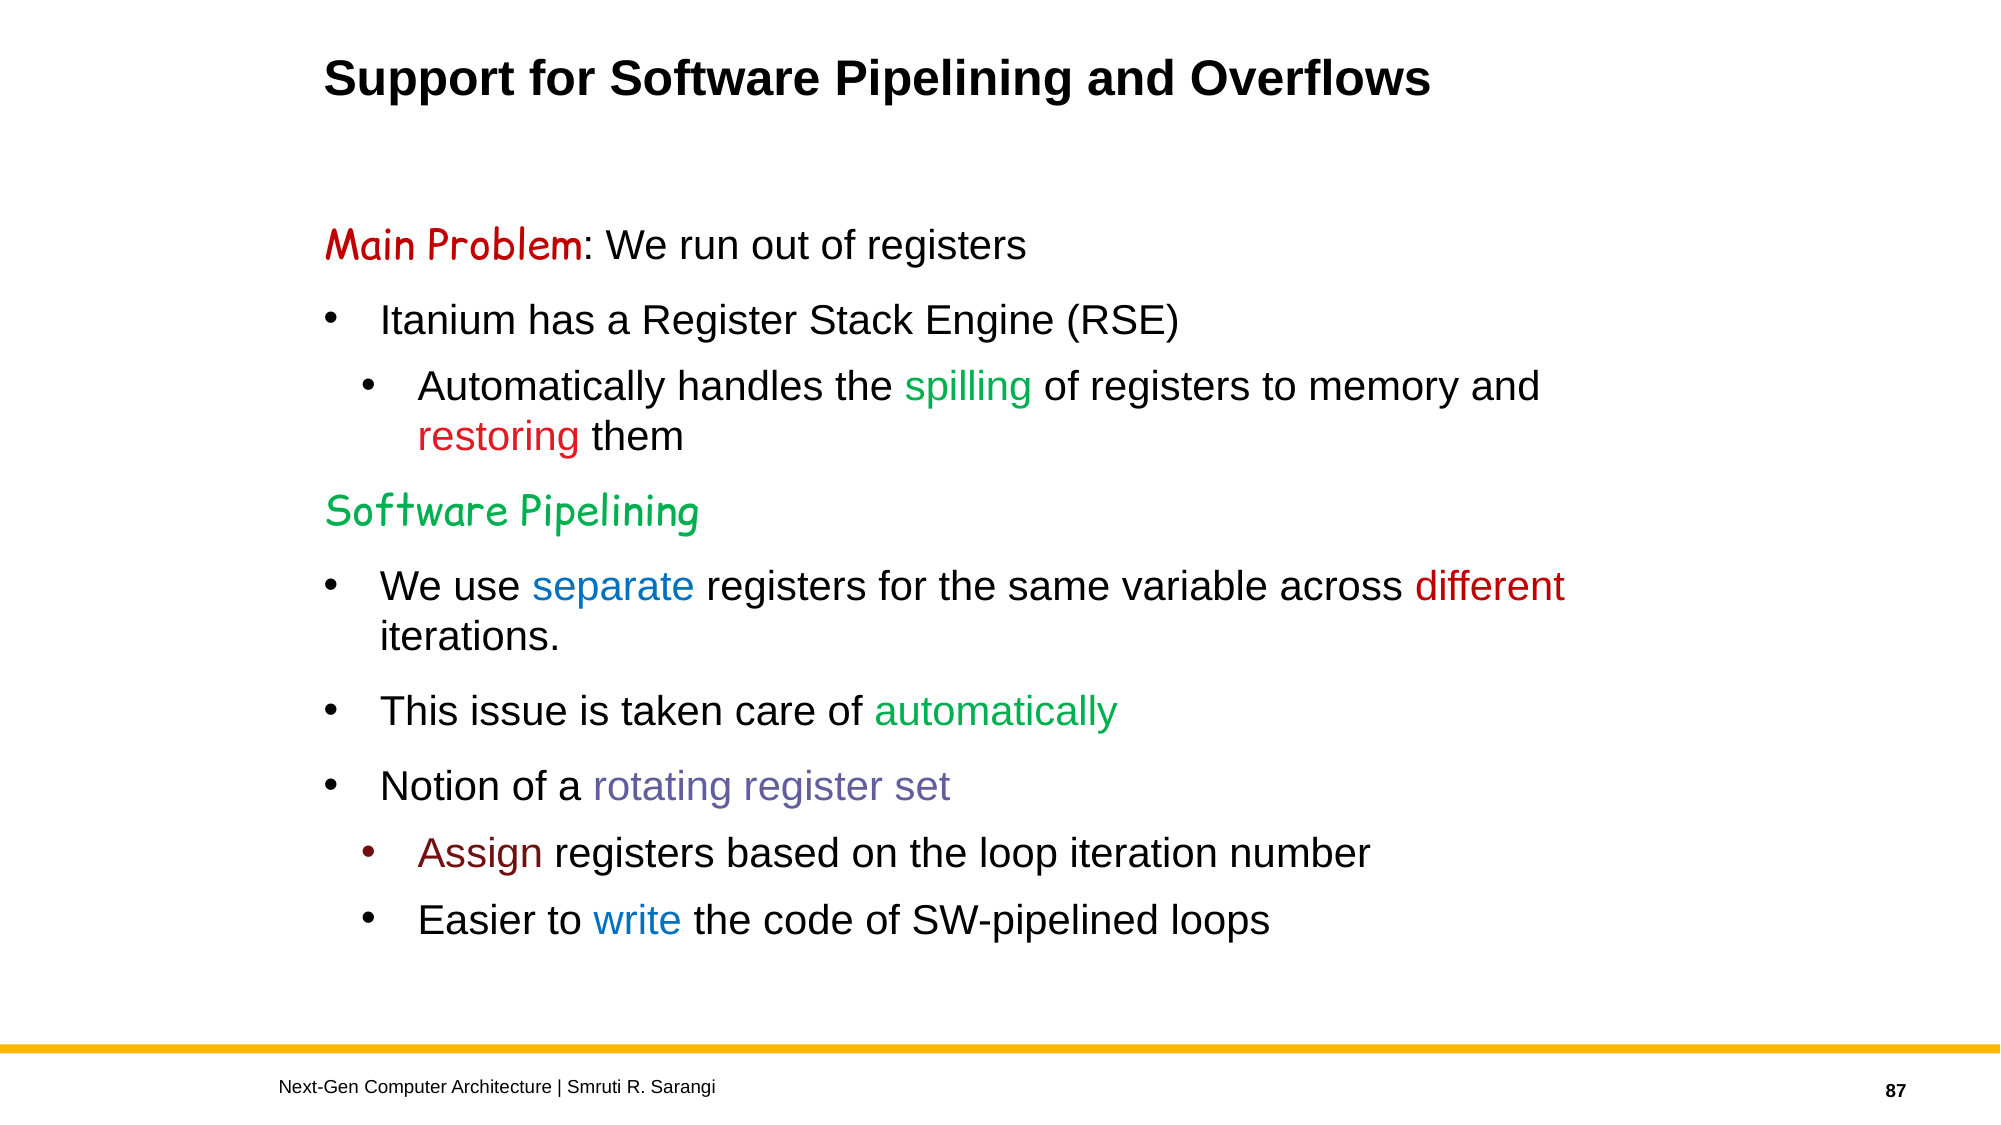

# Support for Software Pipelining and Overflows
Main Problem: We run out of registers
Itanium has a Register Stack Engine (RSE)
Automatically handles the spilling of registers to memory and restoring them
Software Pipelining
We use separate registers for the same variable across different iterations.
This issue is taken care of automatically
Notion of a rotating register set
Assign registers based on the loop iteration number
Easier to write the code of SW-pipelined loops
Next-Gen Computer Architecture | Smruti R. Sarangi
87